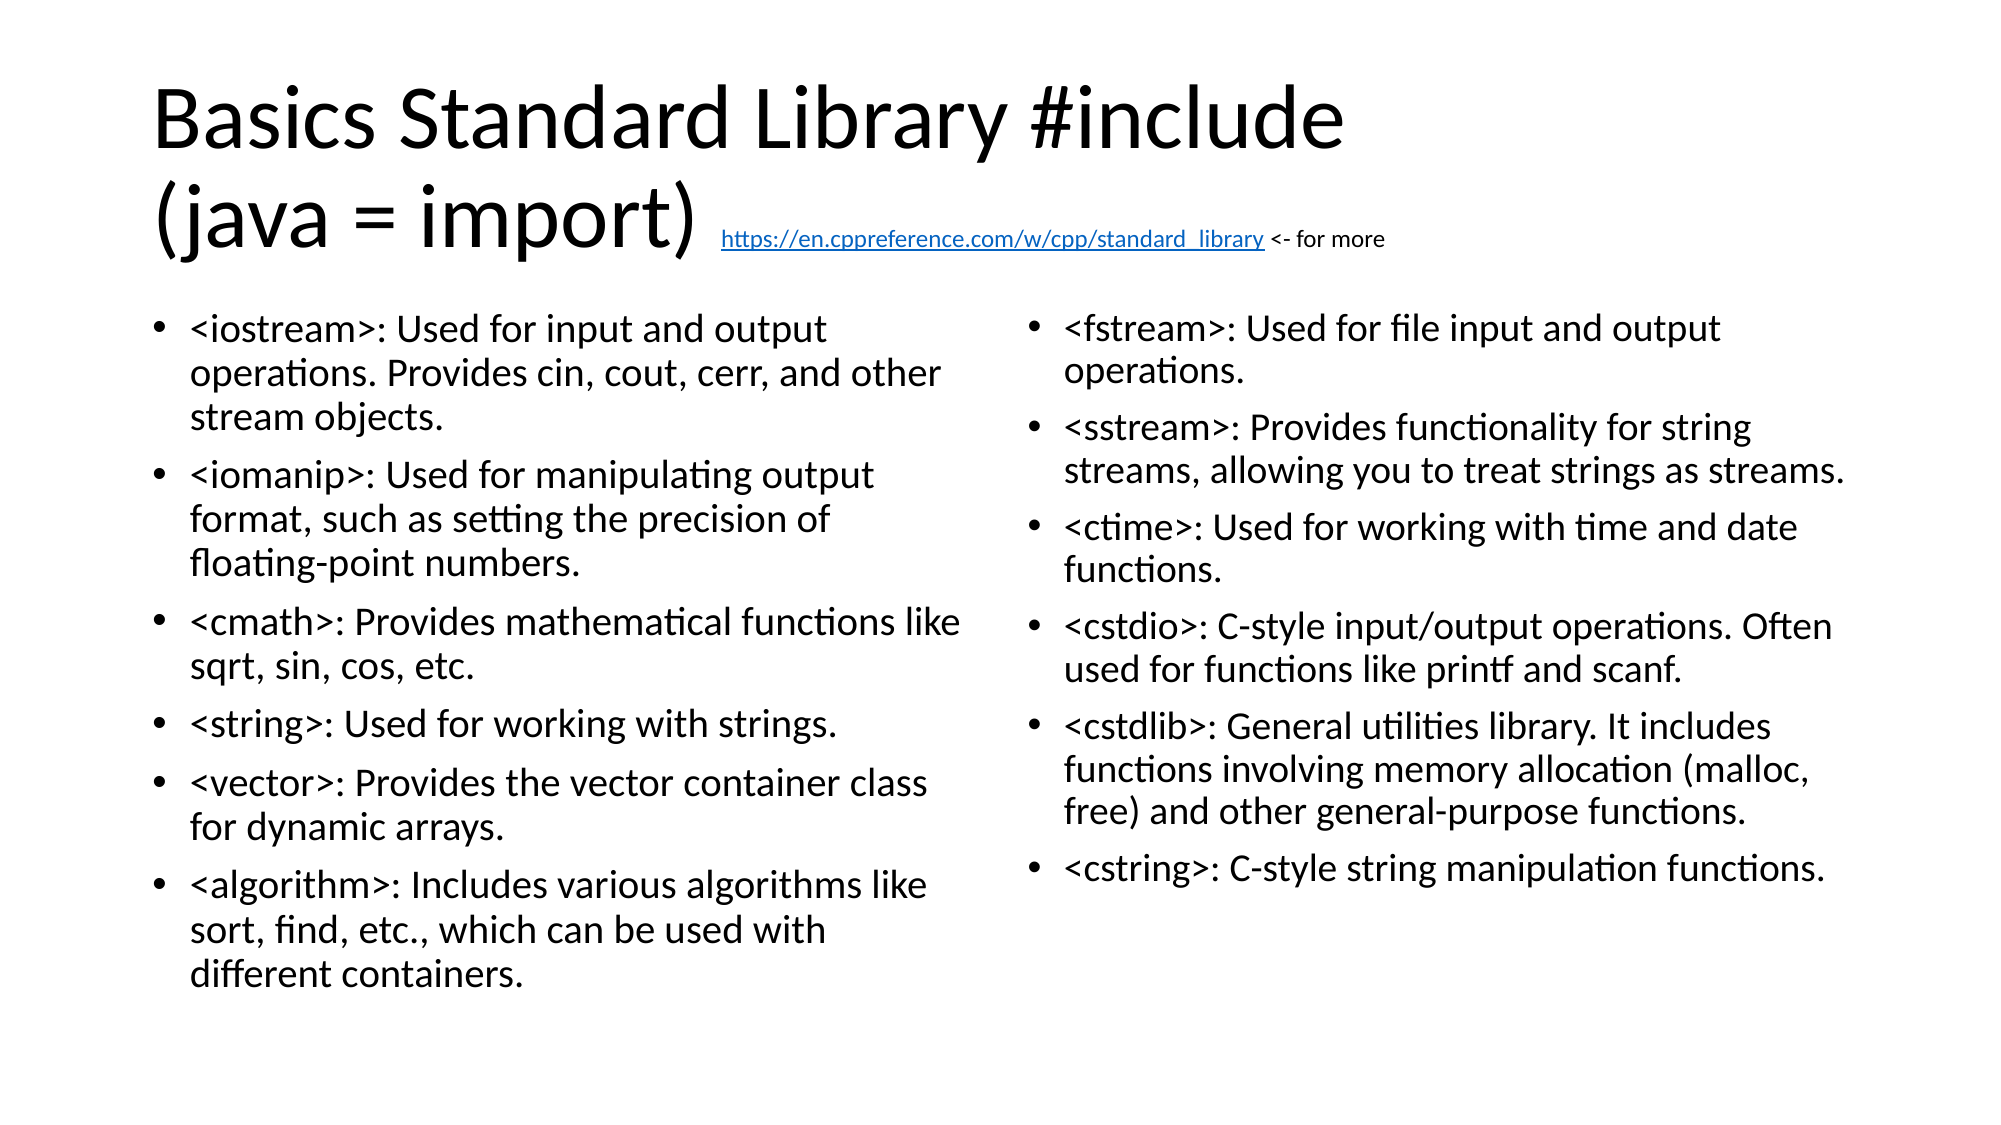

# Basics Standard Library #include (java = import) https://en.cppreference.com/w/cpp/standard_library <- for more
<iostream>: Used for input and output operations. Provides cin, cout, cerr, and other stream objects.
<iomanip>: Used for manipulating output format, such as setting the precision of floating-point numbers.
<cmath>: Provides mathematical functions like sqrt, sin, cos, etc.
<string>: Used for working with strings.
<vector>: Provides the vector container class for dynamic arrays.
<algorithm>: Includes various algorithms like sort, find, etc., which can be used with different containers.
<fstream>: Used for file input and output operations.
<sstream>: Provides functionality for string streams, allowing you to treat strings as streams.
<ctime>: Used for working with time and date functions.
<cstdio>: C-style input/output operations. Often used for functions like printf and scanf.
<cstdlib>: General utilities library. It includes functions involving memory allocation (malloc, free) and other general-purpose functions.
<cstring>: C-style string manipulation functions.